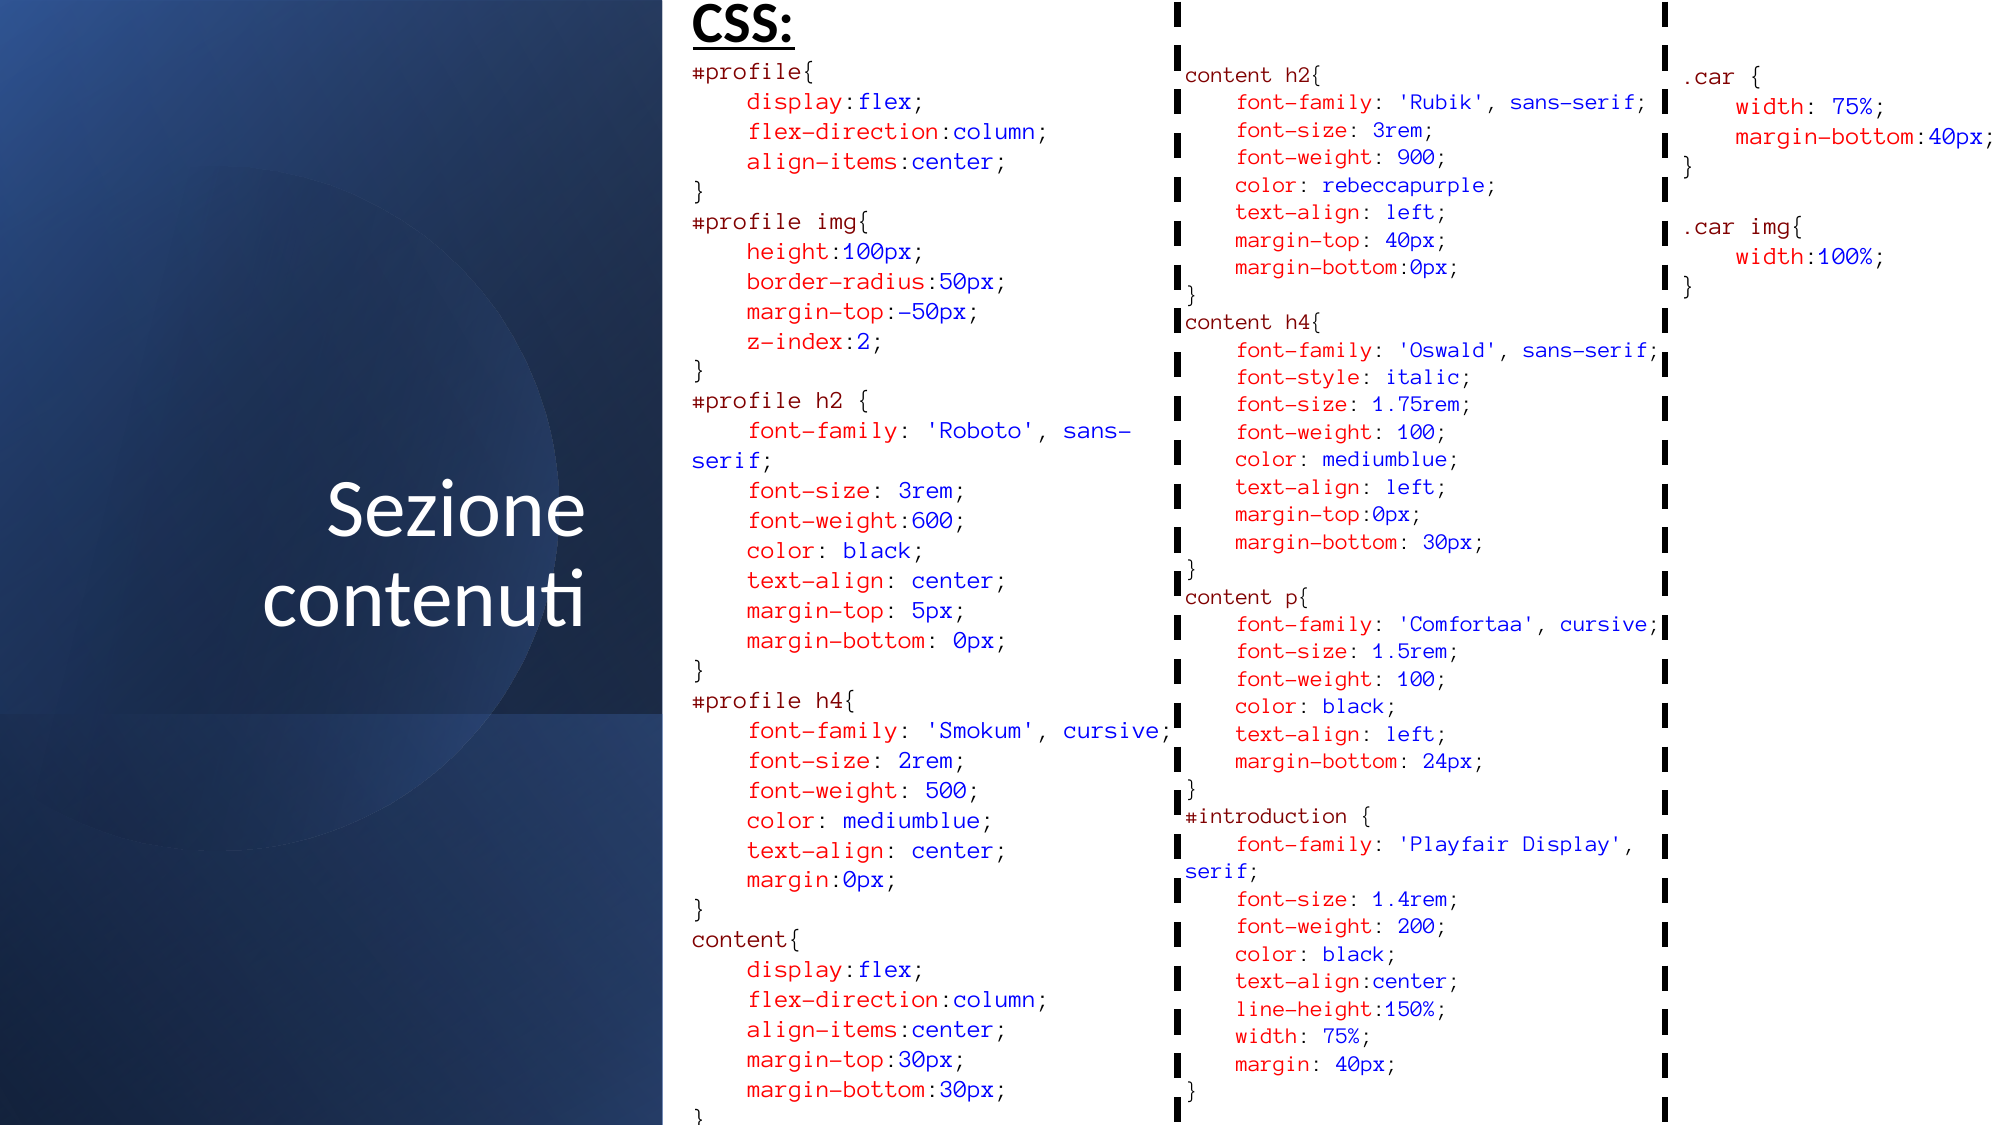

CSS:
#profile{
    display:flex;
    flex-direction:column;
    align-items:center;
}
#profile img{
    height:100px;
    border-radius:50px;
    margin-top:-50px;
    z-index:2;
}
#profile h2 {
    font-family: 'Roboto', sans-serif;
    font-size: 3rem;
    font-weight:600;
    color: black;
    text-align: center;
    margin-top: 5px;
    margin-bottom: 0px;
}
#profile h4{
    font-family: 'Smokum', cursive;
    font-size: 2rem;
    font-weight: 500;
    color: mediumblue;
    text-align: center;
    margin:0px;
}
content{
    display:flex;
    flex-direction:column;
    align-items:center;
    margin-top:30px;
    margin-bottom:30px;
}
content h2{
    font-family: 'Rubik', sans-serif;
    font-size: 3rem;
    font-weight: 900;
    color: rebeccapurple;
    text-align: left;
    margin-top: 40px;
    margin-bottom:0px;
}
content h4{
    font-family: 'Oswald', sans-serif;
    font-style: italic;
    font-size: 1.75rem;
    font-weight: 100;
    color: mediumblue;
    text-align: left;
    margin-top:0px;
    margin-bottom: 30px;
}
content p{
    font-family: 'Comfortaa', cursive;
    font-size: 1.5rem;
    font-weight: 100;
    color: black;
    text-align: left;
    margin-bottom: 24px;
}
#introduction {
    font-family: 'Playfair Display', serif;
    font-size: 1.4rem;
    font-weight: 200;
    color: black;
    text-align:center;
    line-height:150%;
    width: 75%;
    margin: 40px;
}
.car {
    width: 75%;
    margin-bottom:40px;
}

.car img{
    width:100%;
}

# Sezione contenuti